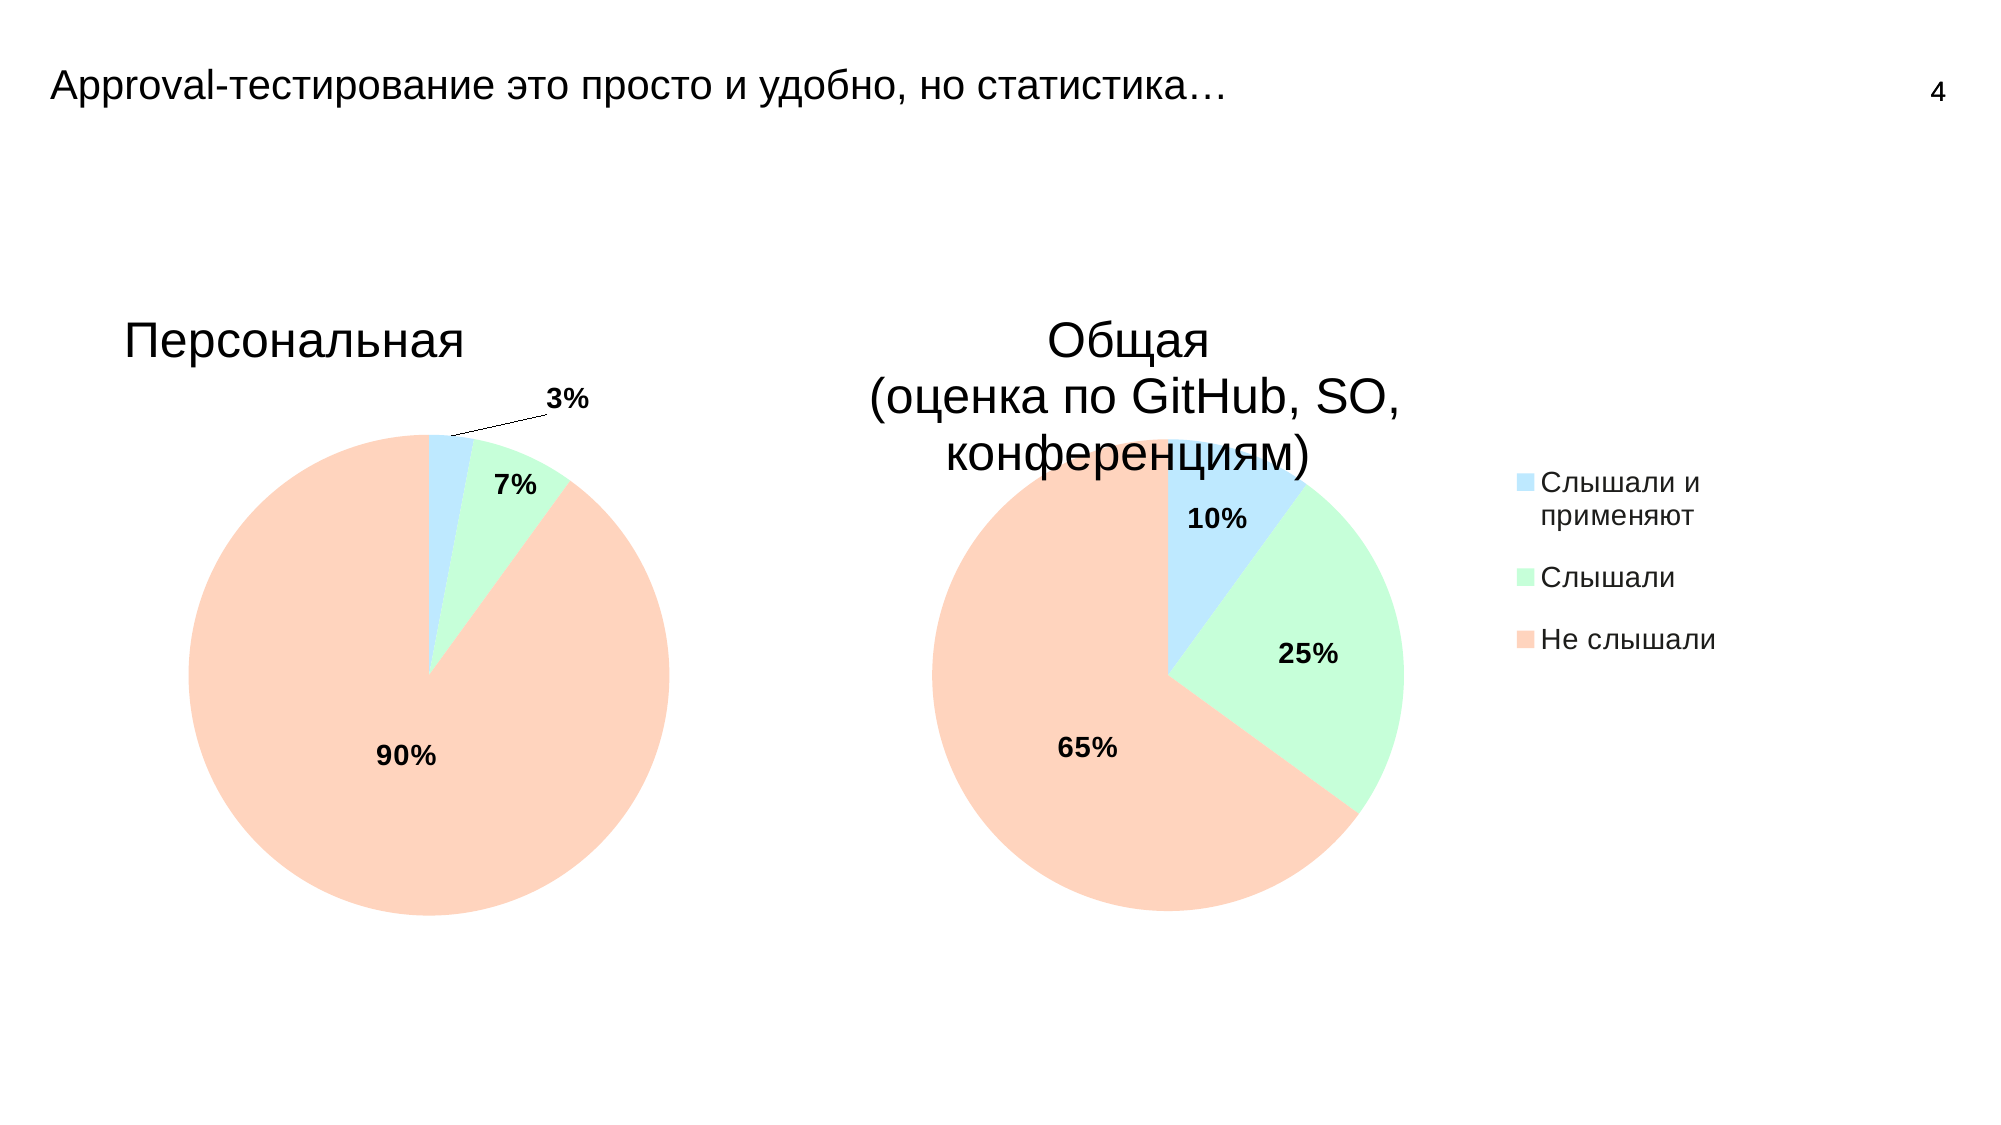

Approval-тестирование это просто и удобно, но статистика…

### Chart: Персональная

| Category | Персональная статистика |
|---|---|
| Применяют | 3.0 |
| Слышали | 7.0 |
| Не слышали  | 90.0 |

### Chart: Общая
(оценка по GitHub, SO, конференциям)

| Category | Персональная статистика |
|---|---|
| Слышали и применяют | 10.0 |
| Слышали | 25.0 |
| Не слышали  | 65.0 |